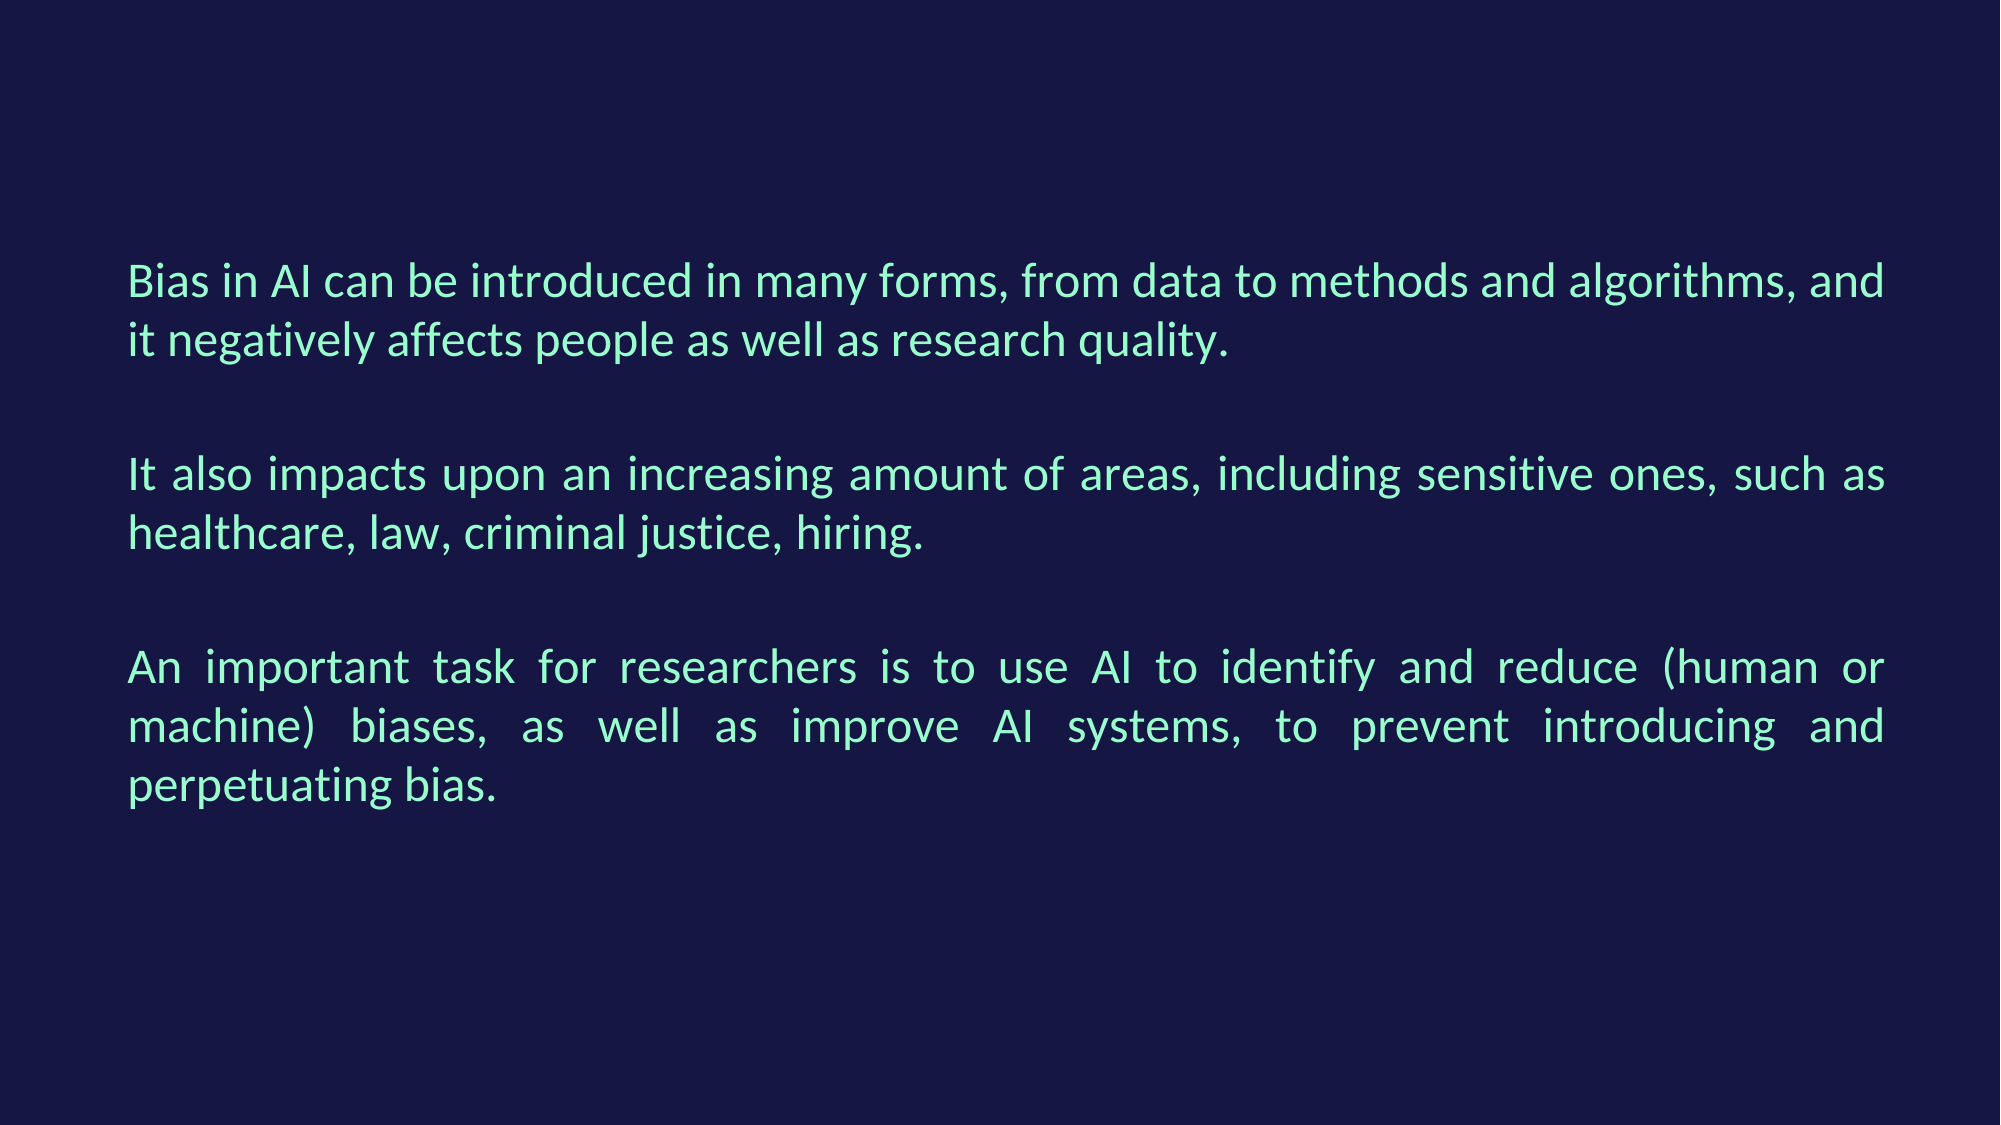

Bias in AI can be introduced in many forms, from data to methods and algorithms, and it negatively affects people as well as research quality.

It also impacts upon an increasing amount of areas, including sensitive ones, such as healthcare, law, criminal justice, hiring.

An important task for researchers is to use AI to identify and reduce (human or machine) biases, as well as improve AI systems, to prevent introducing and perpetuating bias.